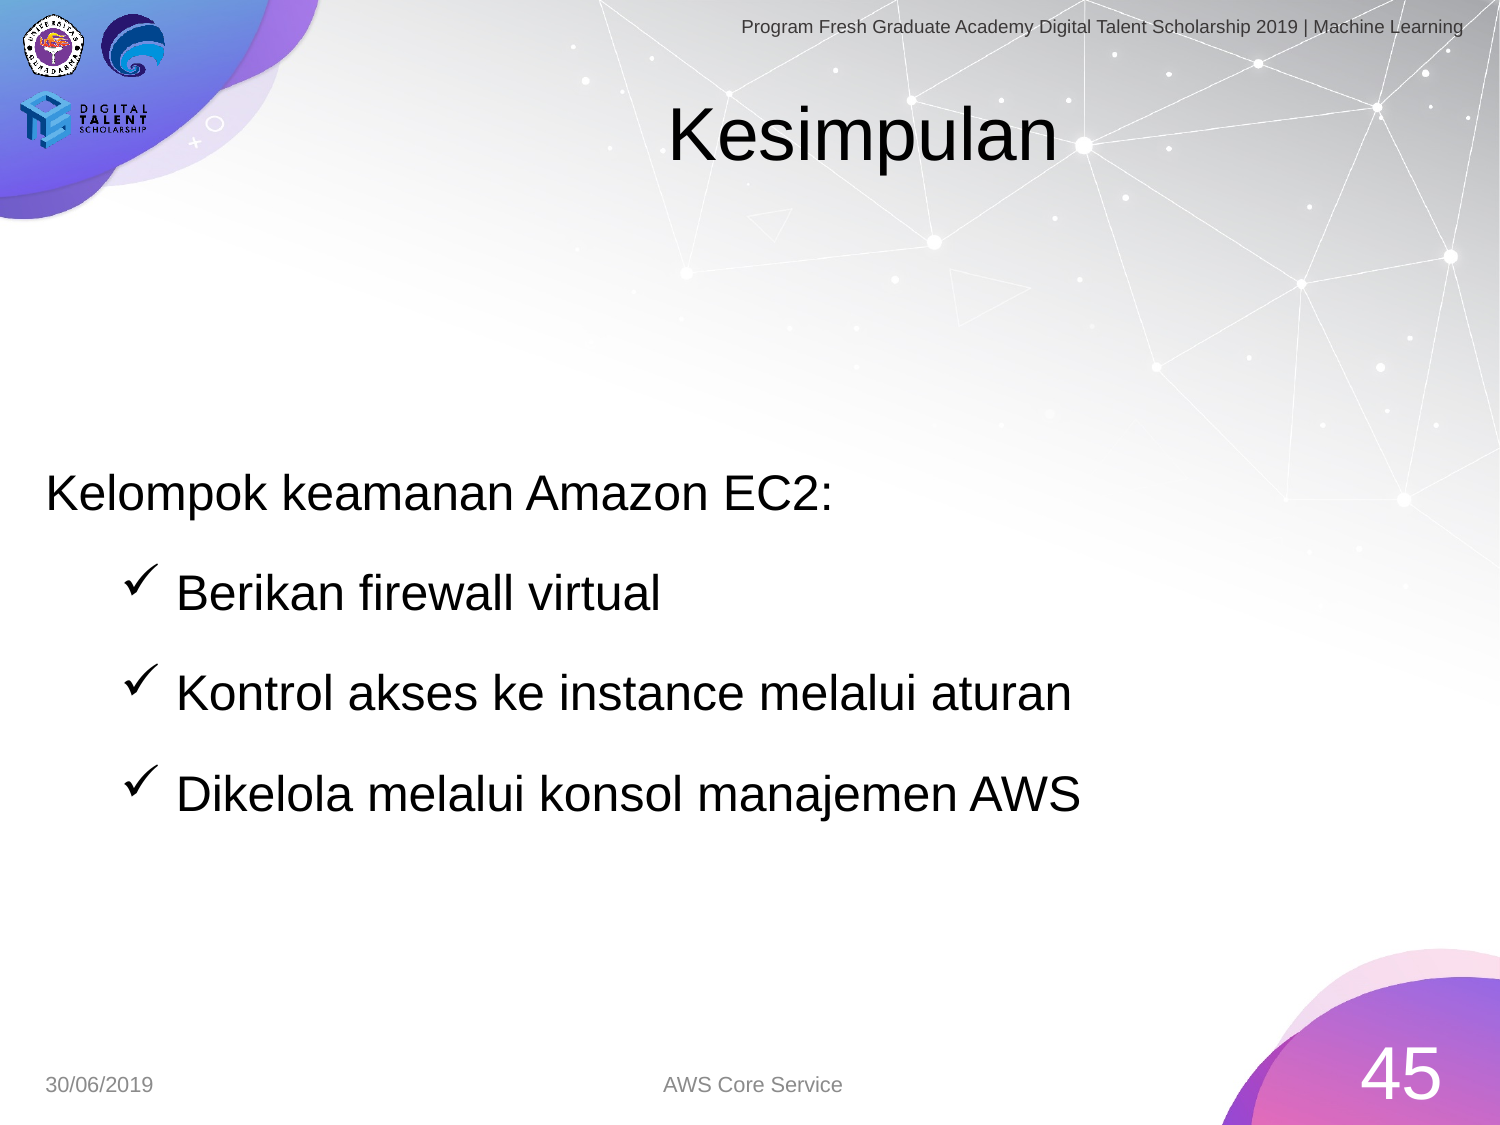

# Kesimpulan
Kelompok keamanan Amazon EC2:
 Berikan firewall virtual
 Kontrol akses ke instance melalui aturan
 Dikelola melalui konsol manajemen AWS
45
AWS Core Service
30/06/2019